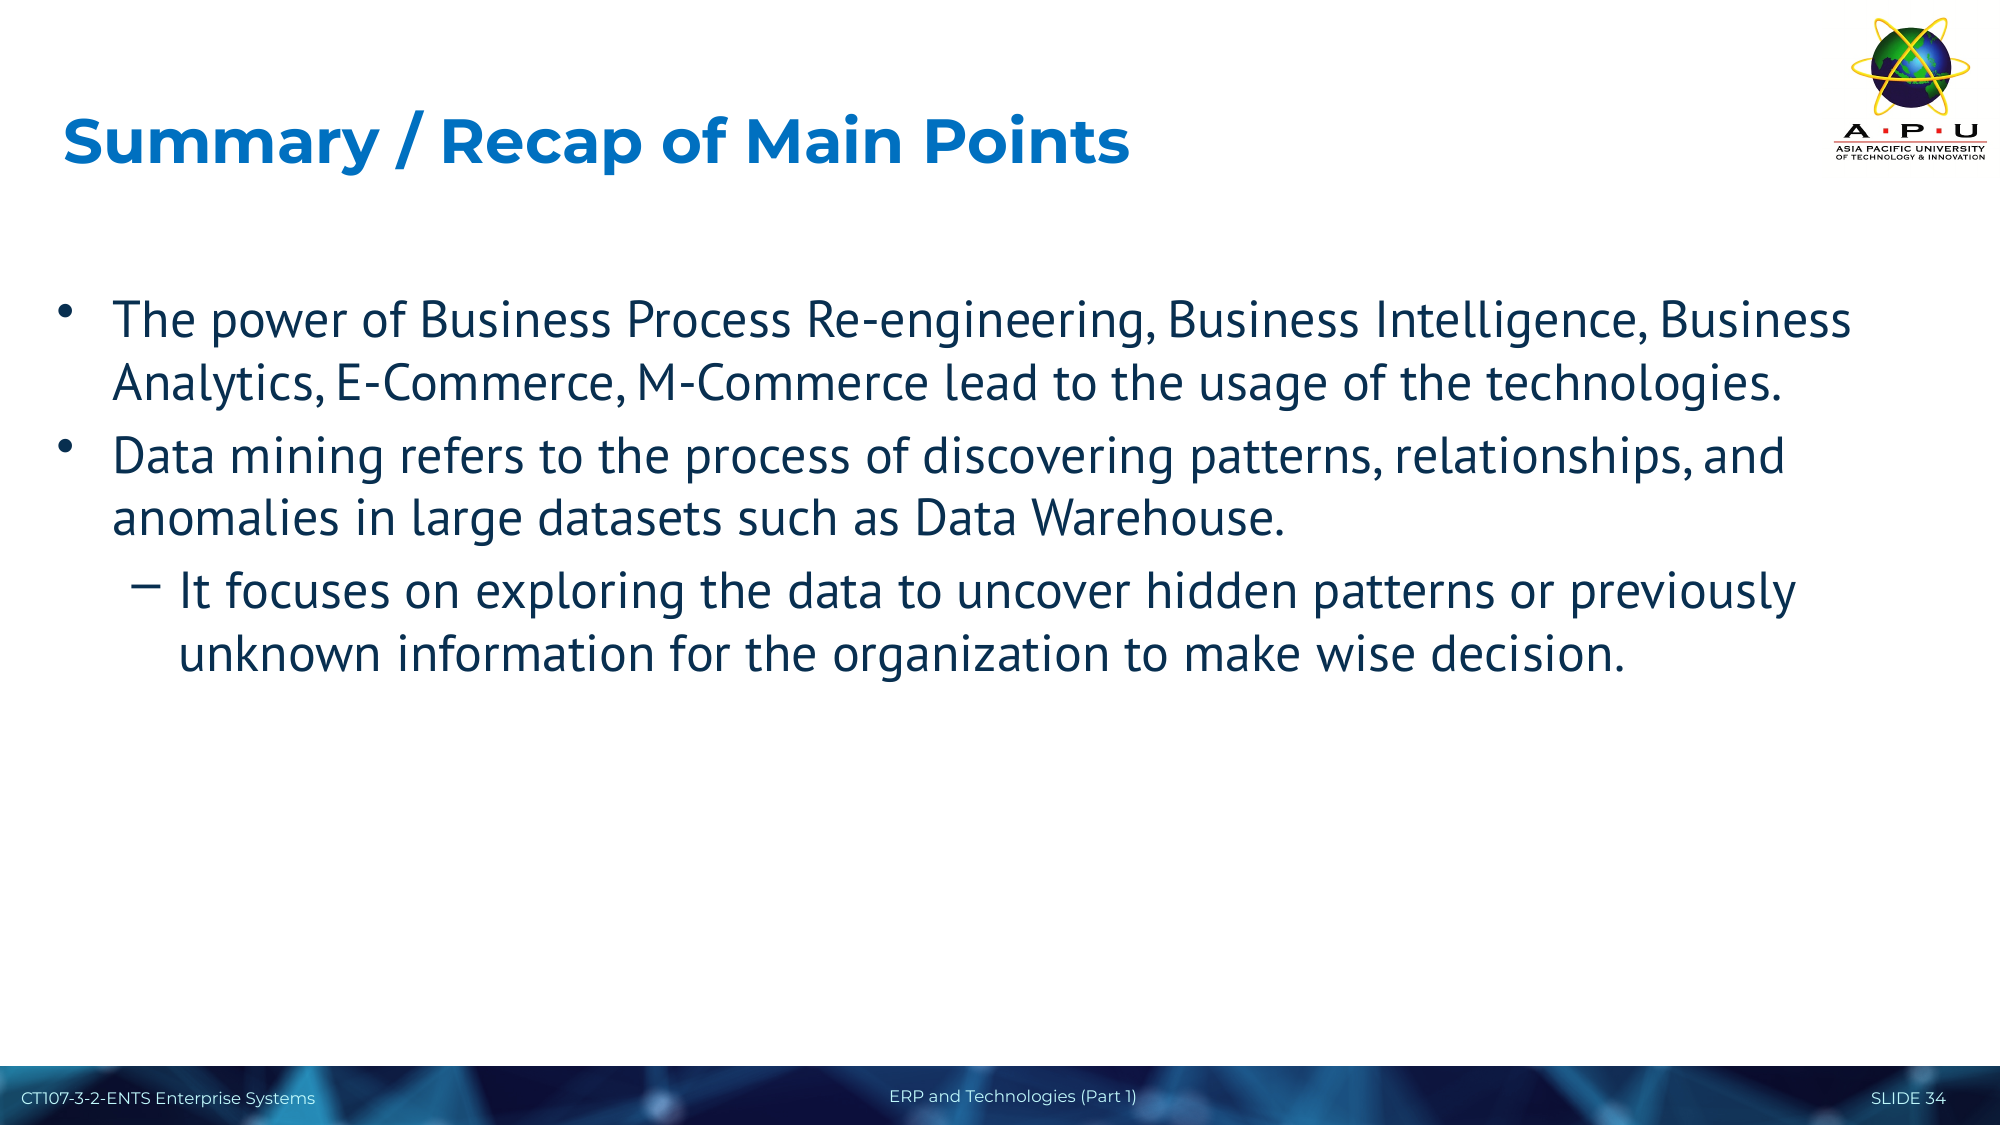

# Summary / Recap of Main Points
The power of Business Process Re-engineering, Business Intelligence, Business Analytics, E-Commerce, M-Commerce lead to the usage of the technologies.
Data mining refers to the process of discovering patterns, relationships, and anomalies in large datasets such as Data Warehouse.
It focuses on exploring the data to uncover hidden patterns or previously unknown information for the organization to make wise decision.